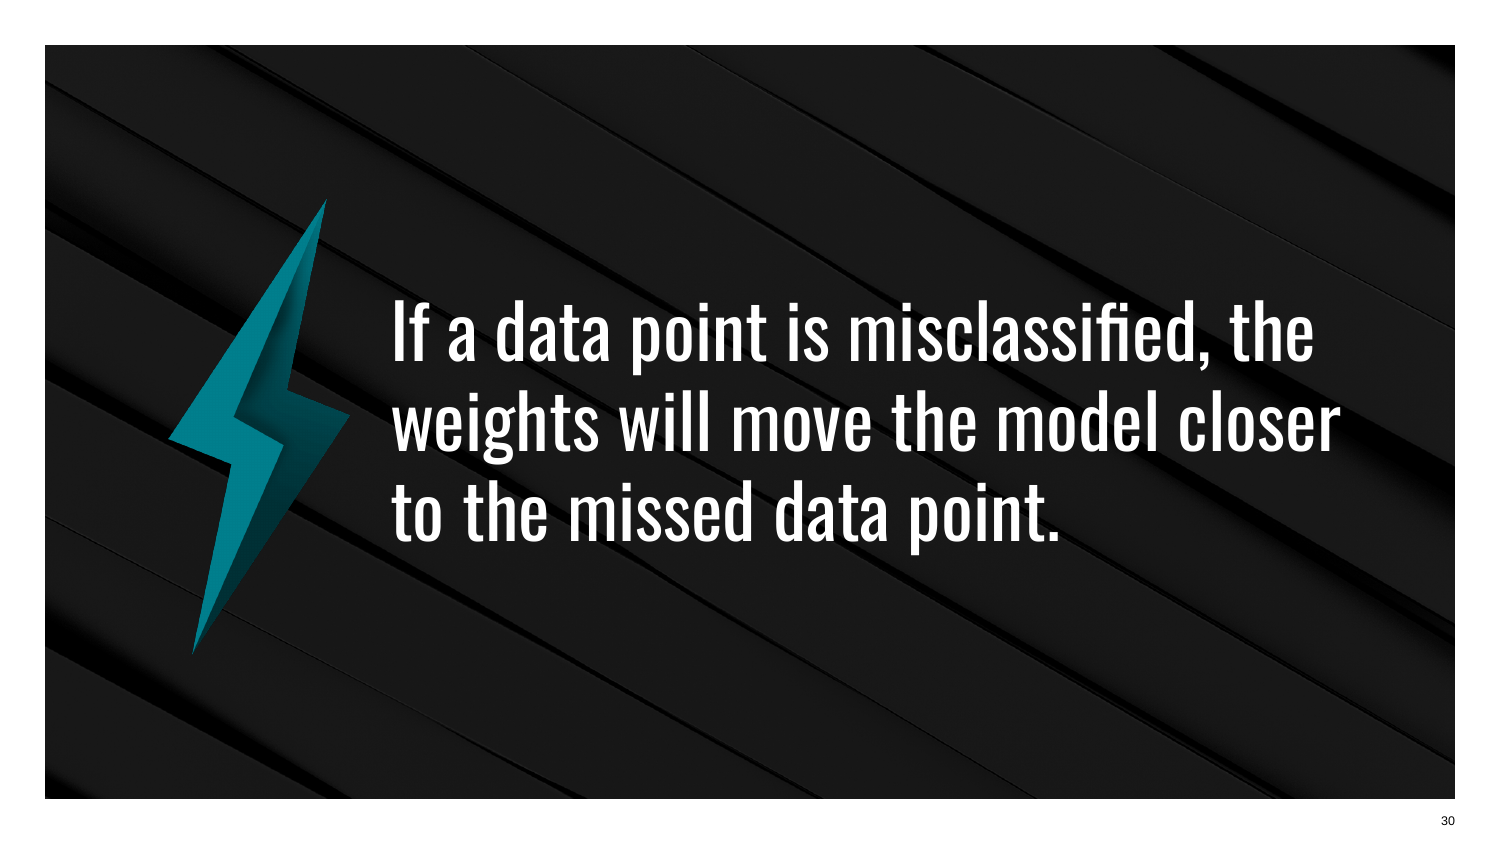

# If a data point is misclassified, the weights will move the model closer to the missed data point.